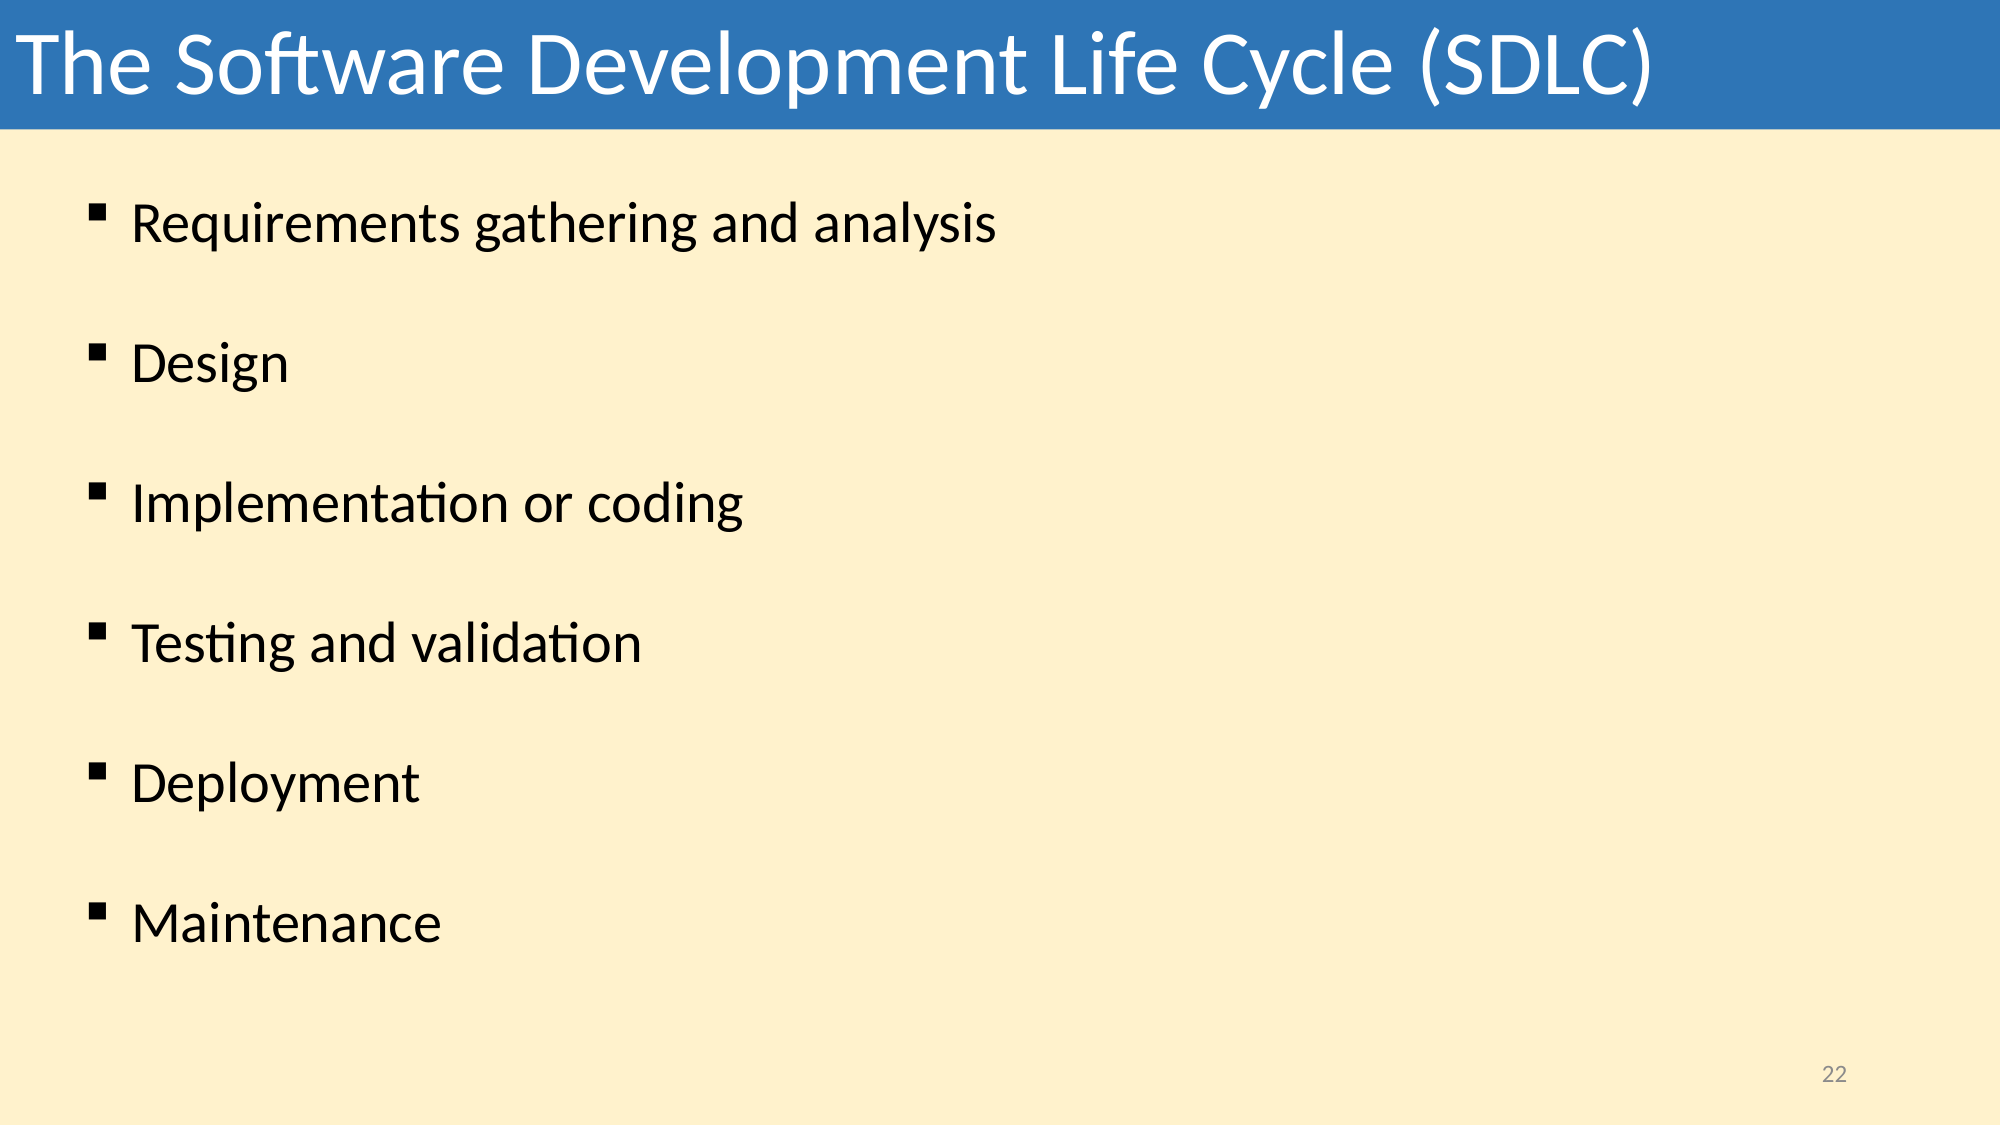

# The Software Development Life Cycle (SDLC)
Requirements gathering and analysis

Design

Implementation or coding

Testing and validation

Deployment

Maintenance
22